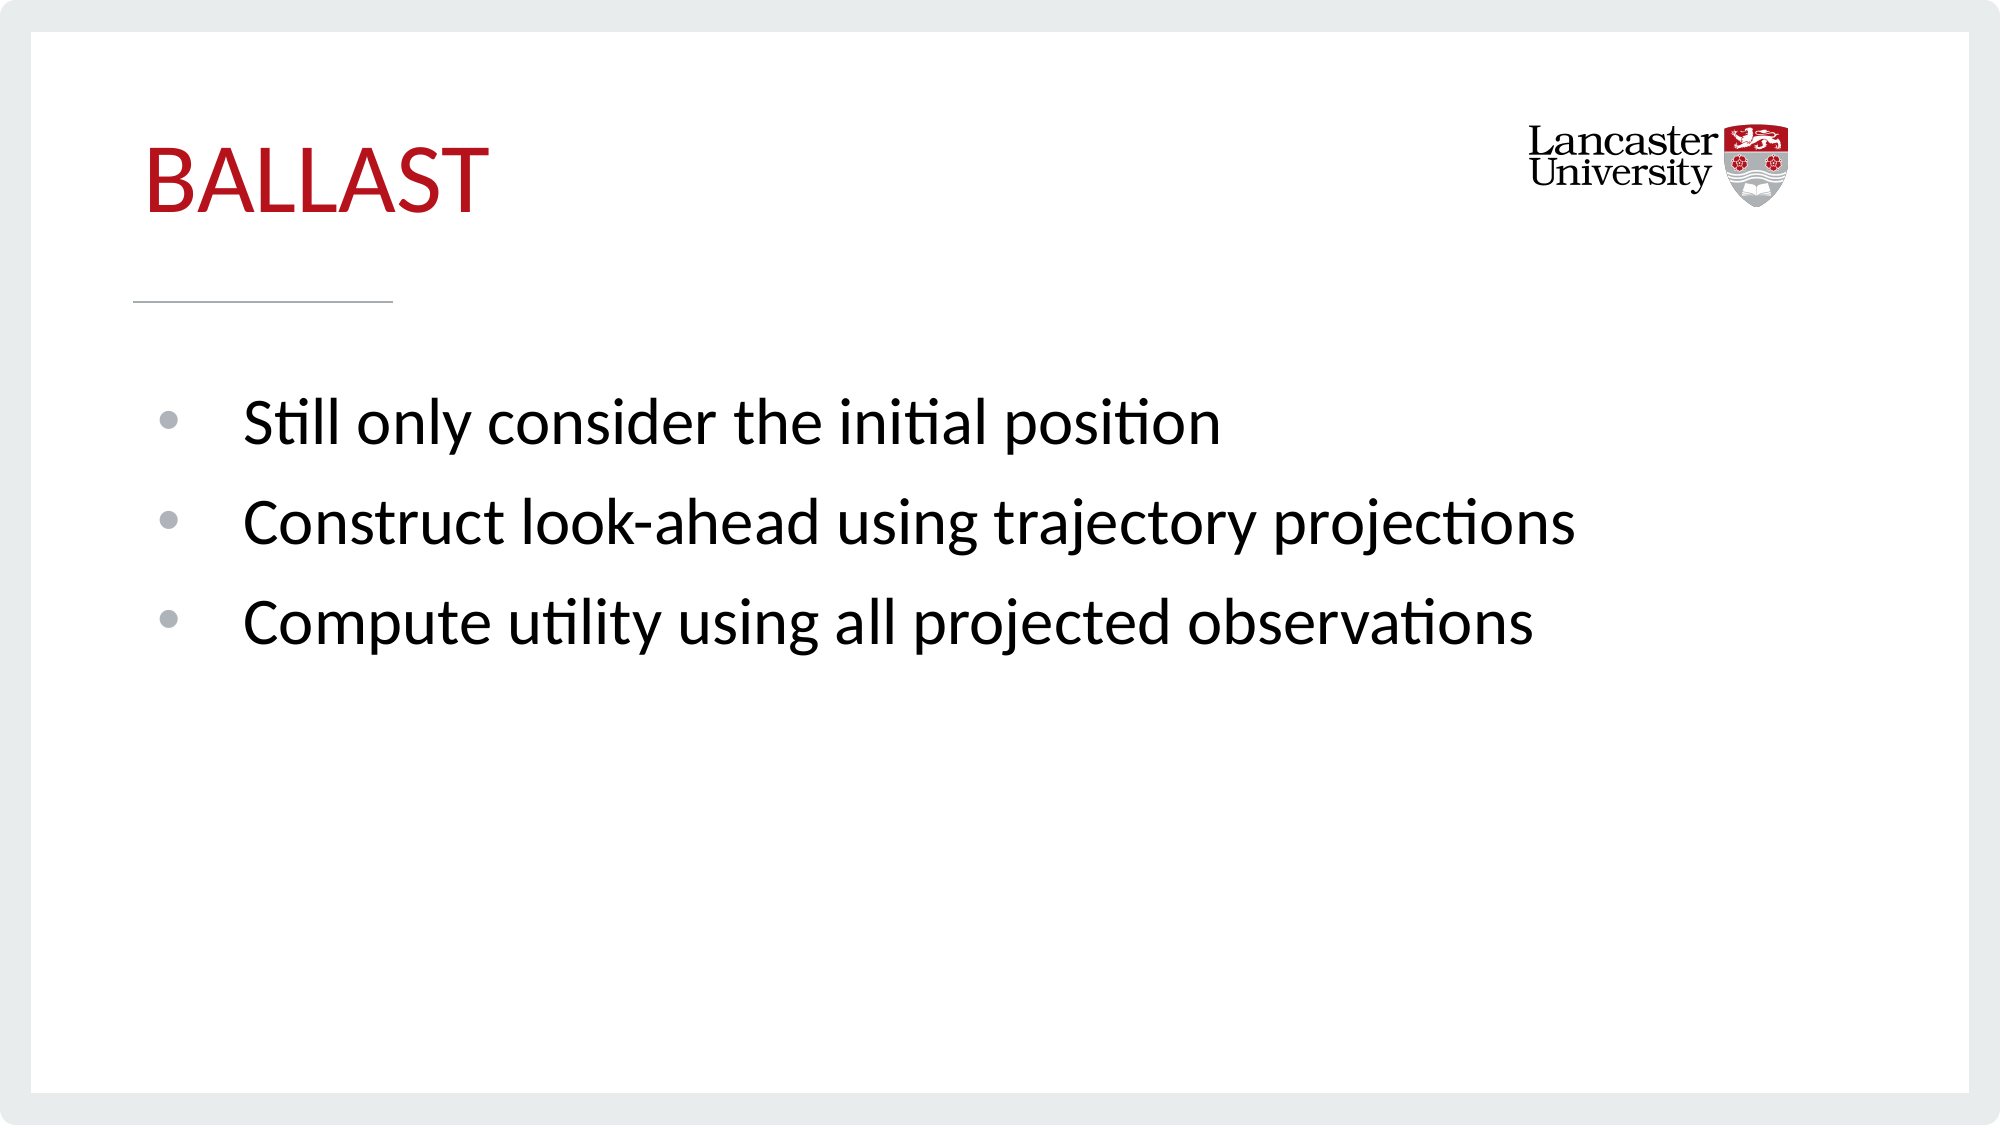

# BALLAST
Still only consider the initial position
Construct look-ahead using trajectory projections
Compute utility using all projected observations